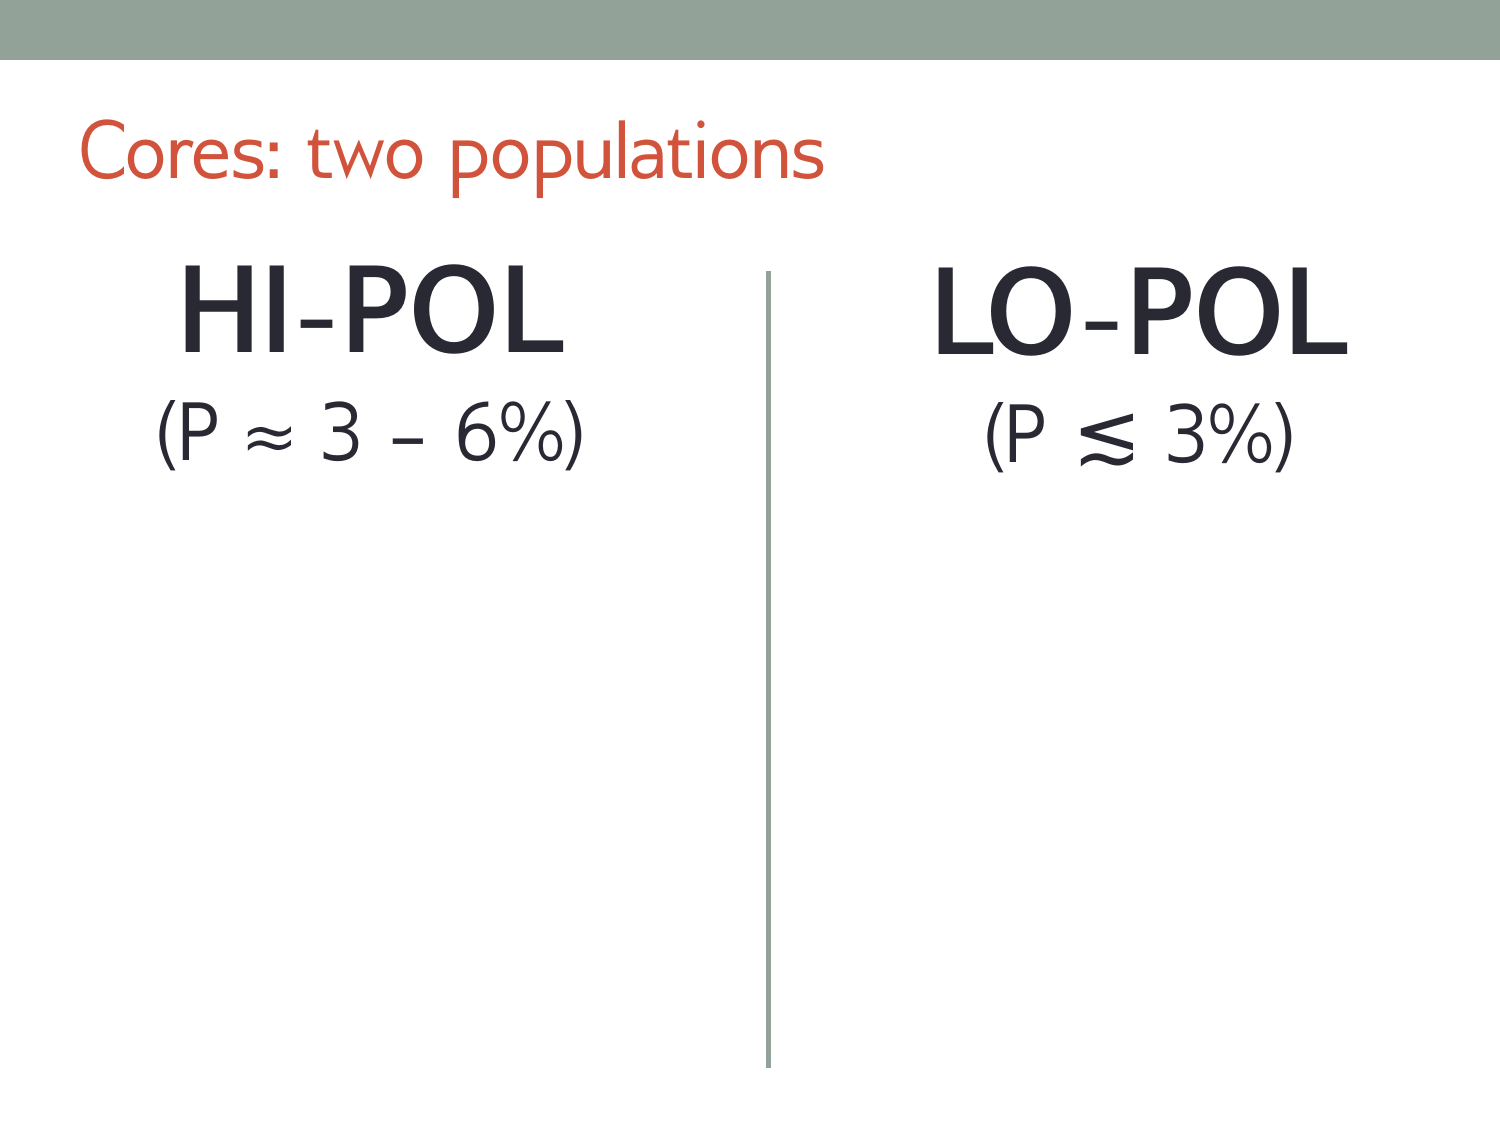

# Cores: two populations
HI-POL
(P ≈ 3 – 6%)

LO-POL
(P ≲ 3%)